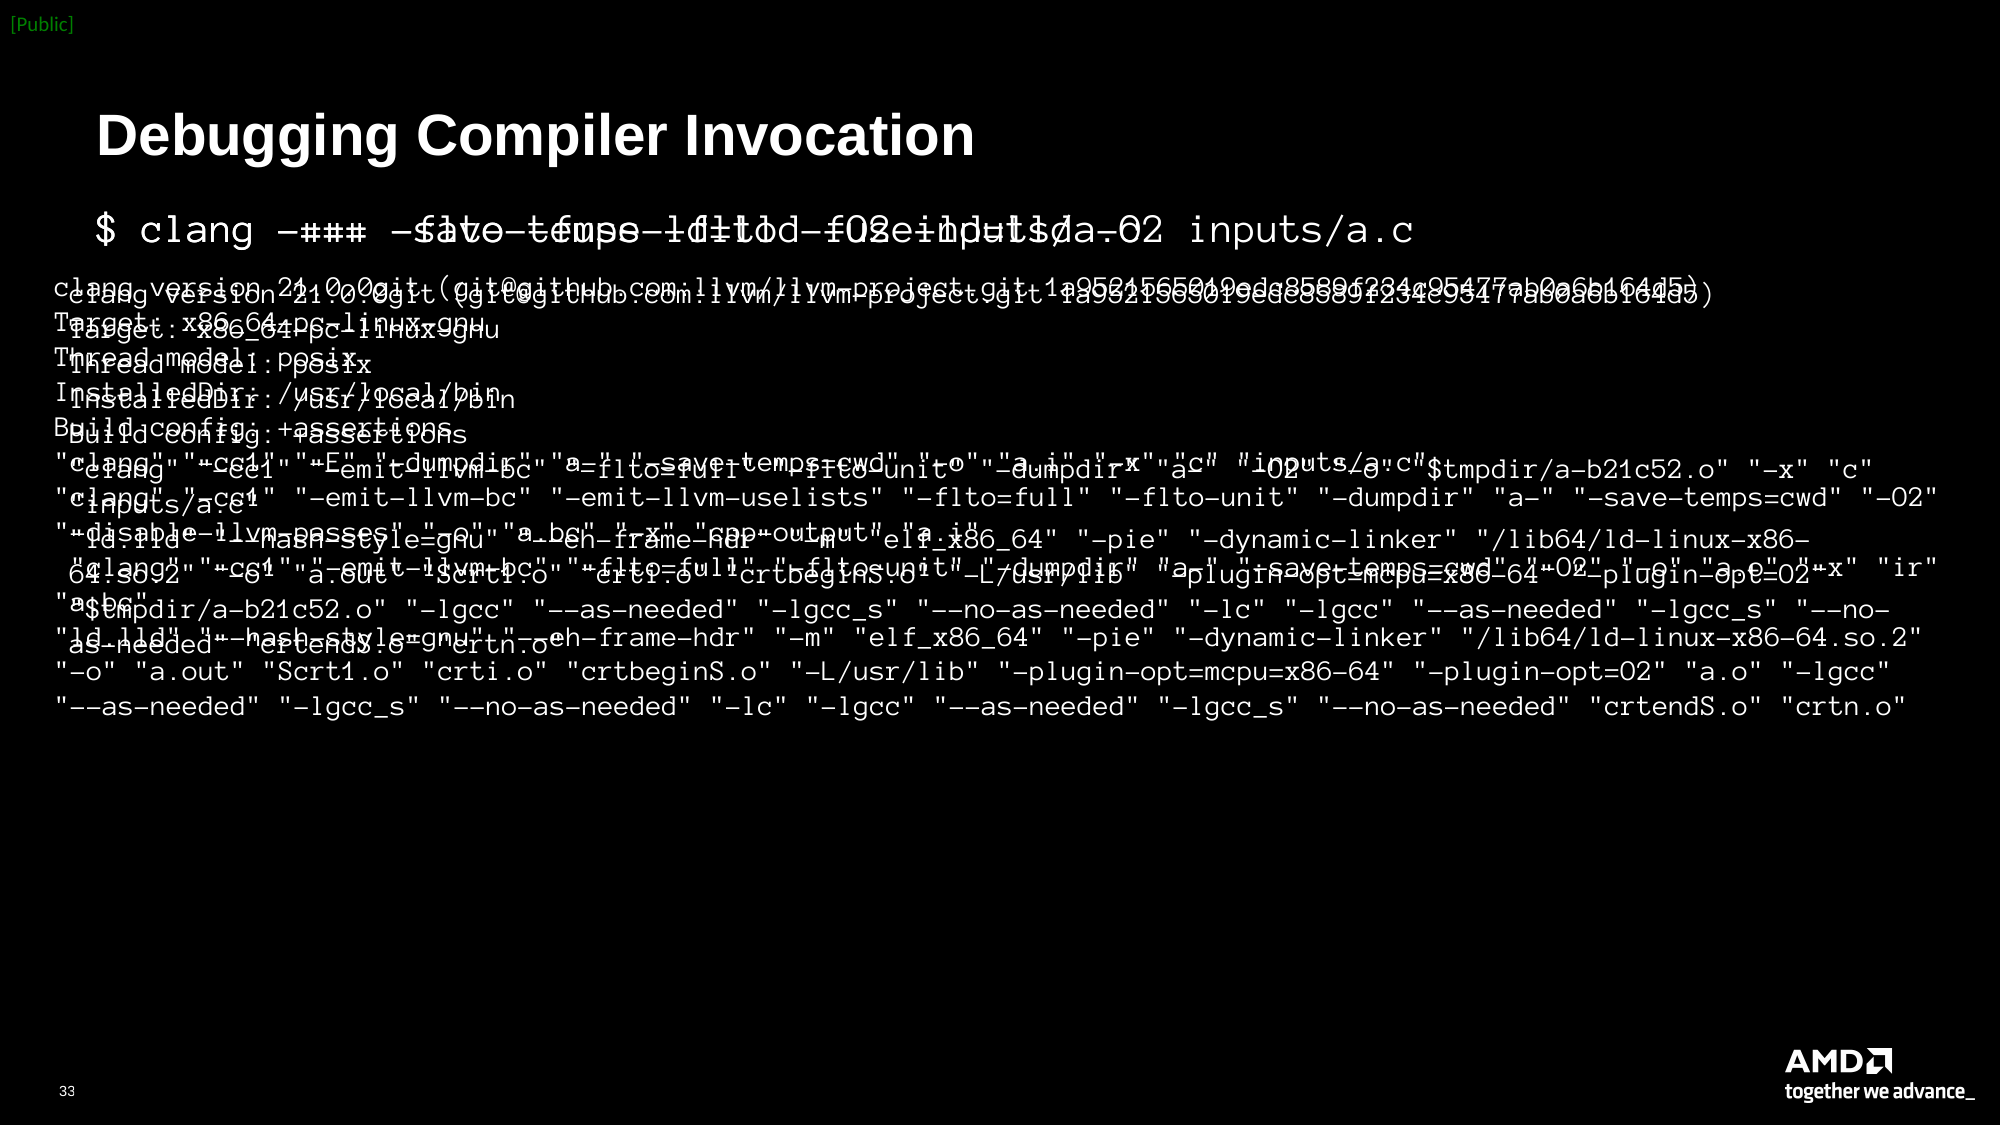

# Debugging Compiler Invocation
$ clang -### -save-temps -flto -fuse-ld=lld -O2 inputs/a.c

$ clang -### -flto -fuse-ld=lld -O2 inputs/a.c

clang version 21.0.0git (git@github.com:llvm/llvm-project.git 1a9521565019edc8589f234c95477ab0a6b164d5)
Target: x86_64-pc-linux-gnu
Thread model: posix
InstalledDir: /usr/local/bin
Build config: +assertions
"clang" "-cc1" "-E" "-dumpdir" "a-" "-save-temps=cwd" "-o" "a.i" "-x" "c" "inputs/a.c"
"clang" "-cc1" "-emit-llvm-bc" "-emit-llvm-uselists" "-flto=full" "-flto-unit" "-dumpdir" "a-" "-save-temps=cwd" "-O2" "-disable-llvm-passes" "-o" "a.bc" "-x" "cpp-output" "a.i"
 "clang" "-cc1" "-emit-llvm-bc" "-flto=full" "-flto-unit" "-dumpdir" "a-" "-save-temps=cwd" "-O2" "-o" "a.o" "-x" "ir" "a.bc"
"ld.lld" "--hash-style=gnu" "--eh-frame-hdr" "-m" "elf_x86_64" "-pie" "-dynamic-linker" "/lib64/ld-linux-x86-64.so.2" "-o" "a.out" "Scrt1.o" "crti.o" "crtbeginS.o" "-L/usr/lib" "-plugin-opt=mcpu=x86-64" "-plugin-opt=O2" "a.o" "-lgcc" "--as-needed" "-lgcc_s" "--no-as-needed" "-lc" "-lgcc" "--as-needed" "-lgcc_s" "--no-as-needed" "crtendS.o" "crtn.o"

clang version 21.0.0git (git@github.com:llvm/llvm-project.git 1a9521565019edc8589f234c95477ab0a6b164d5)
Target: x86_64-pc-linux-gnu
Thread model: posix
InstalledDir: /usr/local/bin
Build config: +assertions
"clang" "-cc1" "-emit-llvm-bc" "-flto=full" "-flto-unit" "-dumpdir" "a-" "-O2" "-o" "$tmpdir/a-b21c52.o" "-x" "c" "inputs/a.c"
"ld.lld" "--hash-style=gnu" "--eh-frame-hdr" "-m" "elf_x86_64" "-pie" "-dynamic-linker" "/lib64/ld-linux-x86-64.so.2" "-o" "a.out" "Scrt1.o" "crti.o" "crtbeginS.o" "-L/usr/lib" "-plugin-opt=mcpu=x86-64" "-plugin-opt=O2" "$tmpdir/a-b21c52.o" "-lgcc" "--as-needed" "-lgcc_s" "--no-as-needed" "-lc" "-lgcc" "--as-needed" "-lgcc_s" "--no-as-needed" "crtendS.o" "crtn.o"